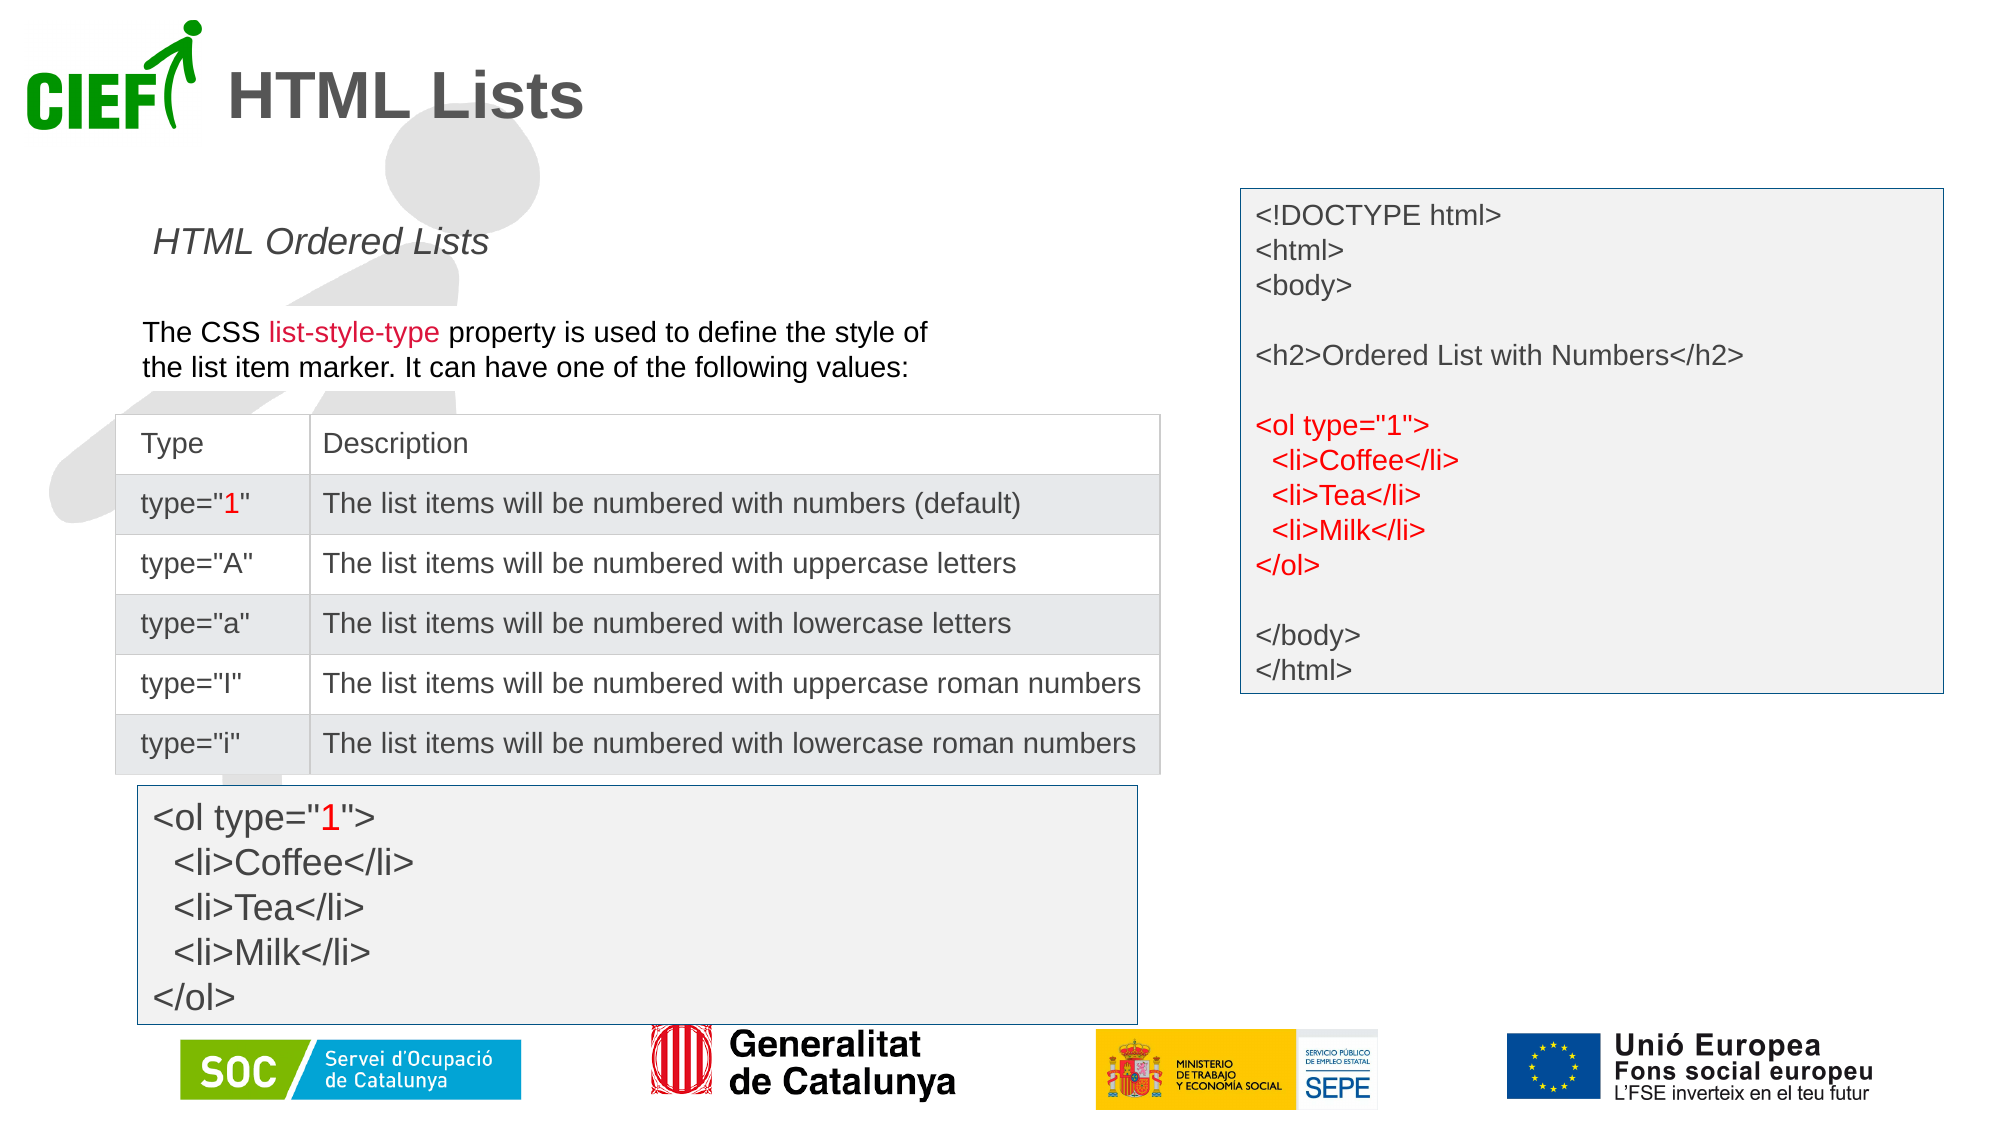

# HTML Lists
<!DOCTYPE html>
<html>
<body>

<h2>Ordered List with Numbers</h2>

<ol type="1">
  <li>Coffee</li>
  <li>Tea</li>
  <li>Milk</li>
</ol>

</body>
</html>
HTML Ordered Lists
The CSS list-style-type property is used to define the style of the list item marker. It can have one of the following values:
| Type | Description |
| --- | --- |
| type="1" | The list items will be numbered with numbers (default) |
| type="A" | The list items will be numbered with uppercase letters |
| type="a" | The list items will be numbered with lowercase letters |
| type="I" | The list items will be numbered with uppercase roman numbers |
| type="i" | The list items will be numbered with lowercase roman numbers |
<ol type="1">
  <li>Coffee</li>
  <li>Tea</li>
  <li>Milk</li>
</ol>
71